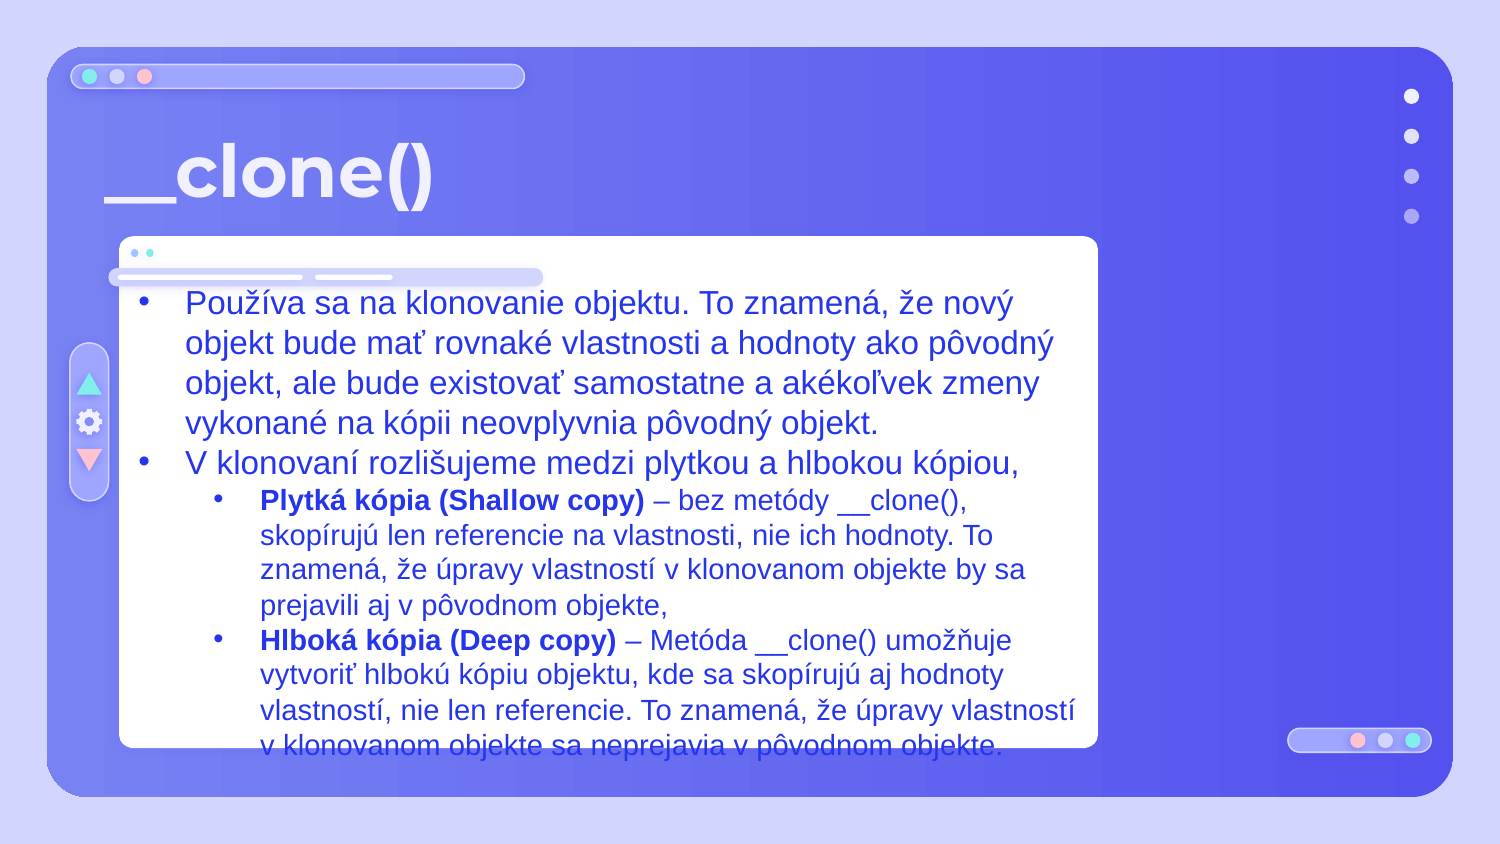

# __clone()

Používa sa na klonovanie objektu. To znamená, že nový objekt bude mať rovnaké vlastnosti a hodnoty ako pôvodný objekt, ale bude existovať samostatne a akékoľvek zmeny vykonané na kópii neovplyvnia pôvodný objekt.
V klonovaní rozlišujeme medzi plytkou a hlbokou kópiou,
Plytká kópia (Shallow copy) – bez metódy __clone(), skopírujú len referencie na vlastnosti, nie ich hodnoty. To znamená, že úpravy vlastností v klonovanom objekte by sa prejavili aj v pôvodnom objekte,
Hlboká kópia (Deep copy) – Metóda __clone() umožňuje vytvoriť hlbokú kópiu objektu, kde sa skopírujú aj hodnoty vlastností, nie len referencie. To znamená, že úpravy vlastností v klonovanom objekte sa neprejavia v pôvodnom objekte.